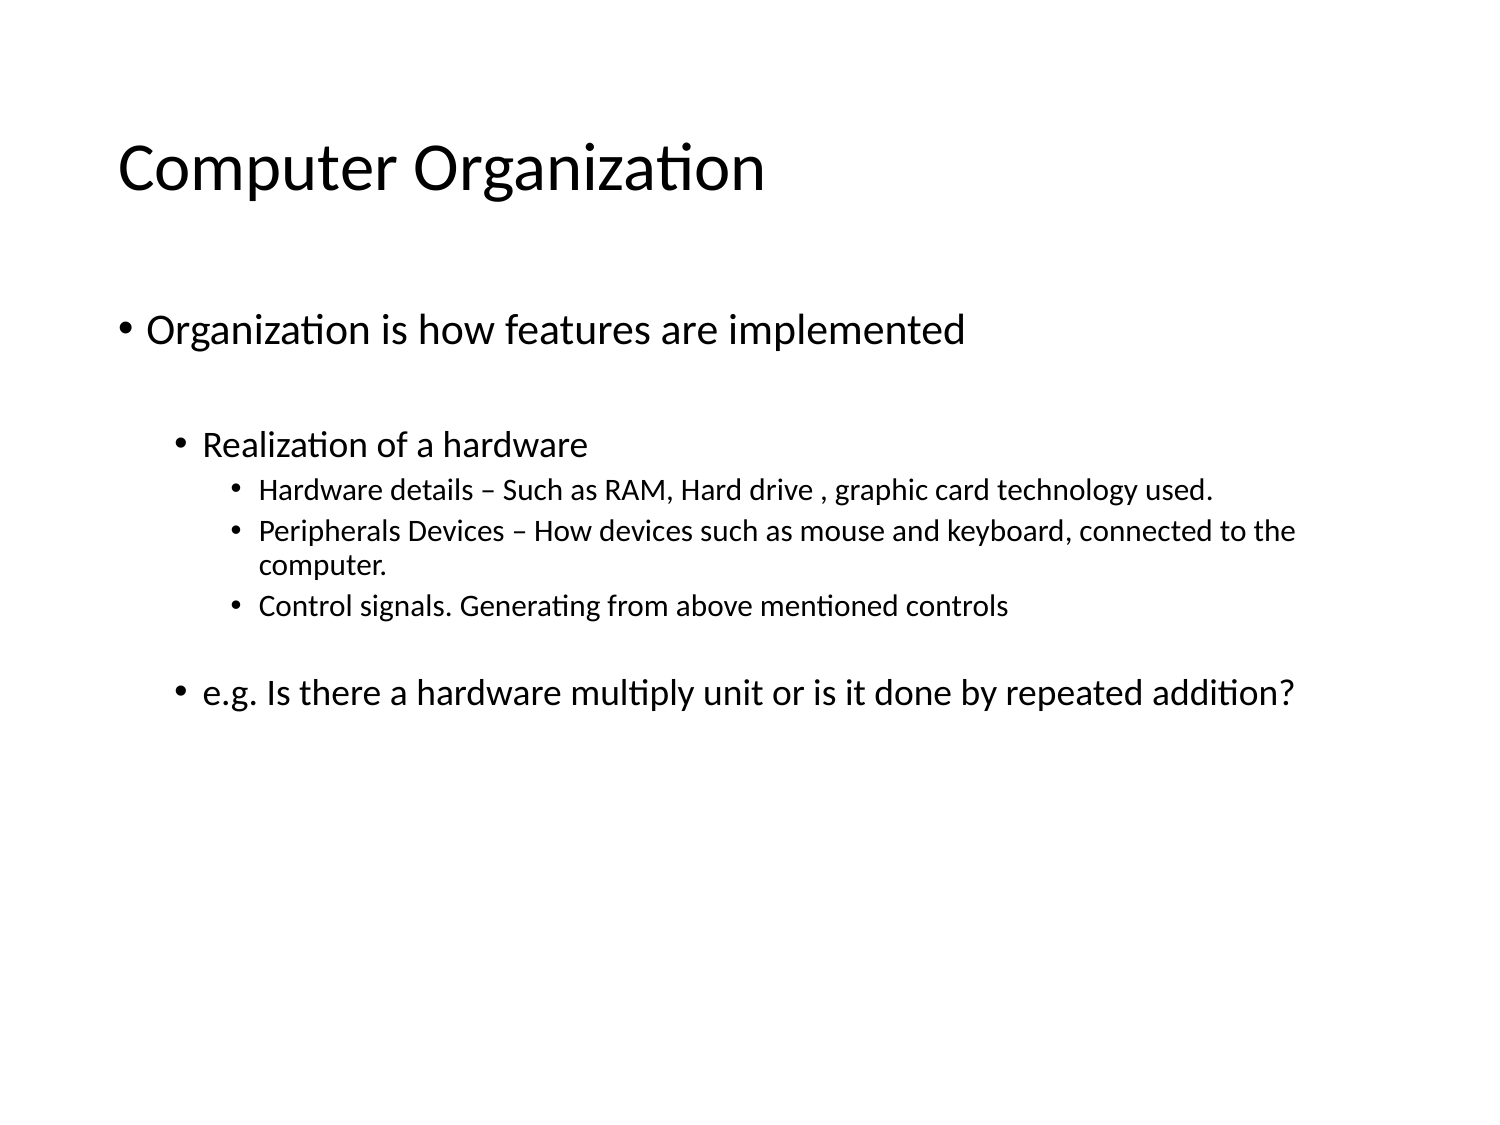

# Computer Organization
Organization is how features are implemented

Realization of a hardware
Hardware details – Such as RAM, Hard drive , graphic card technology used.
Peripherals Devices – How devices such as mouse and keyboard, connected to the computer.
Control signals. Generating from above mentioned controls

e.g. Is there a hardware multiply unit or is it done by repeated addition?